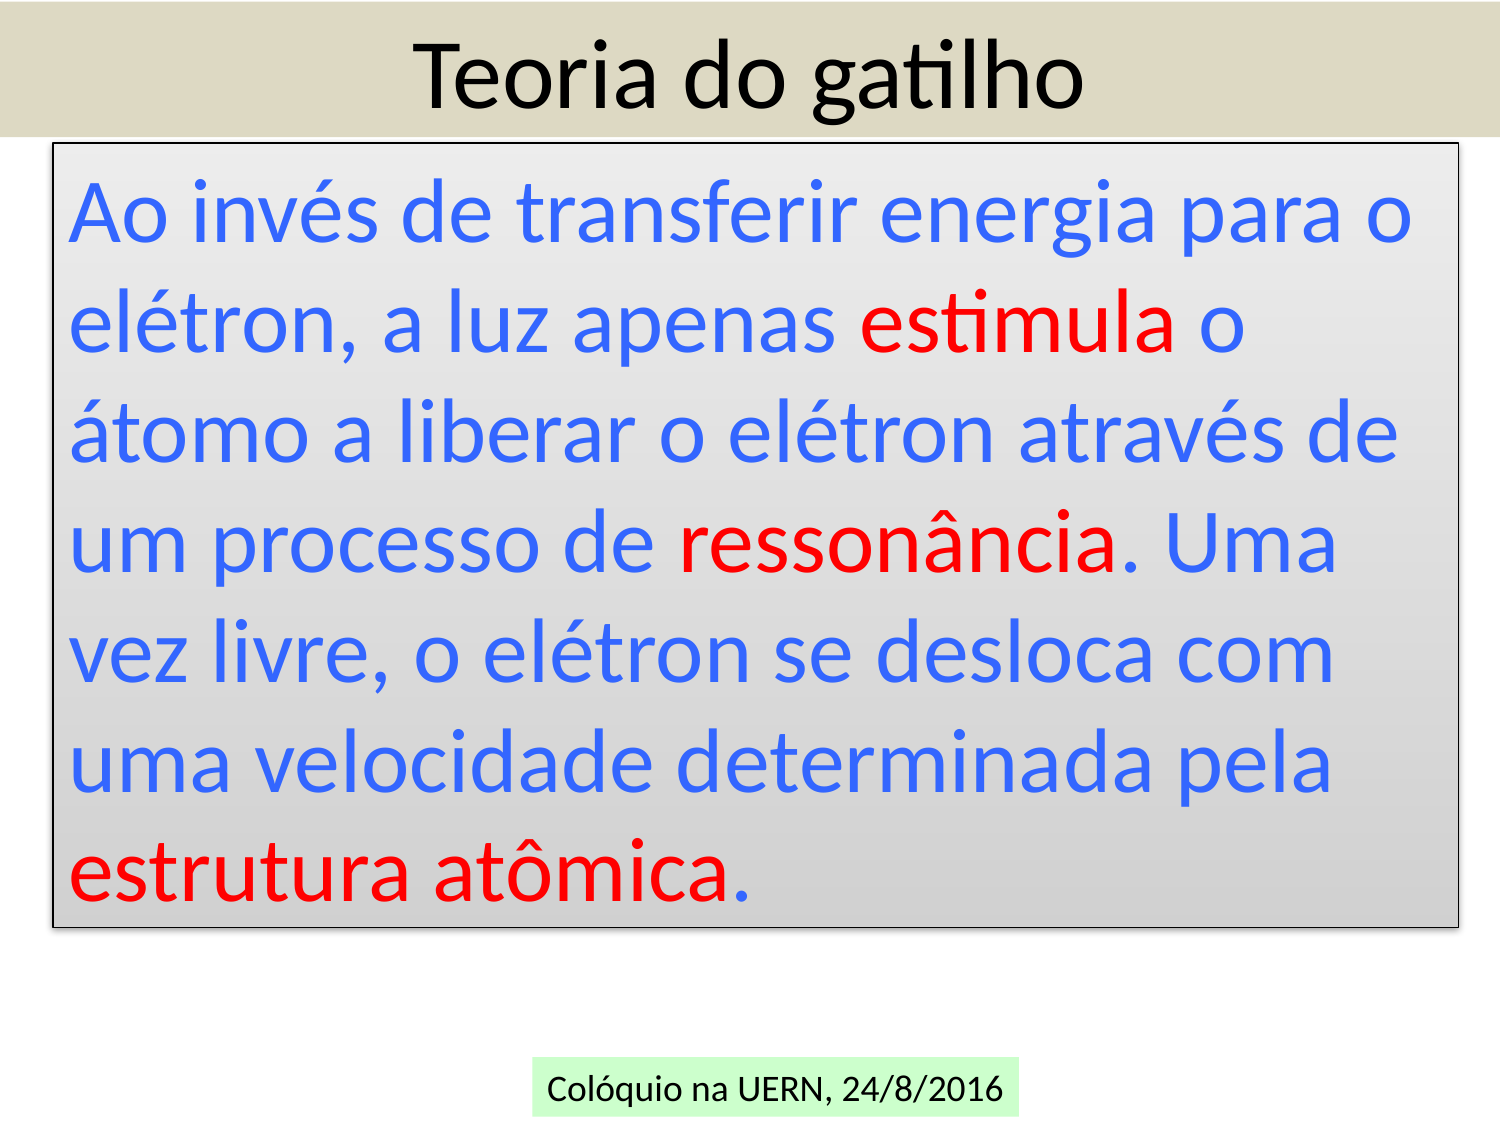

Teoria do gatilho
Ao invés de transferir energia para o elétron, a luz apenas estimula o átomo a liberar o elétron através de um processo de ressonância. Uma vez livre, o elétron se desloca com uma velocidade determinada pela estrutura atômica.